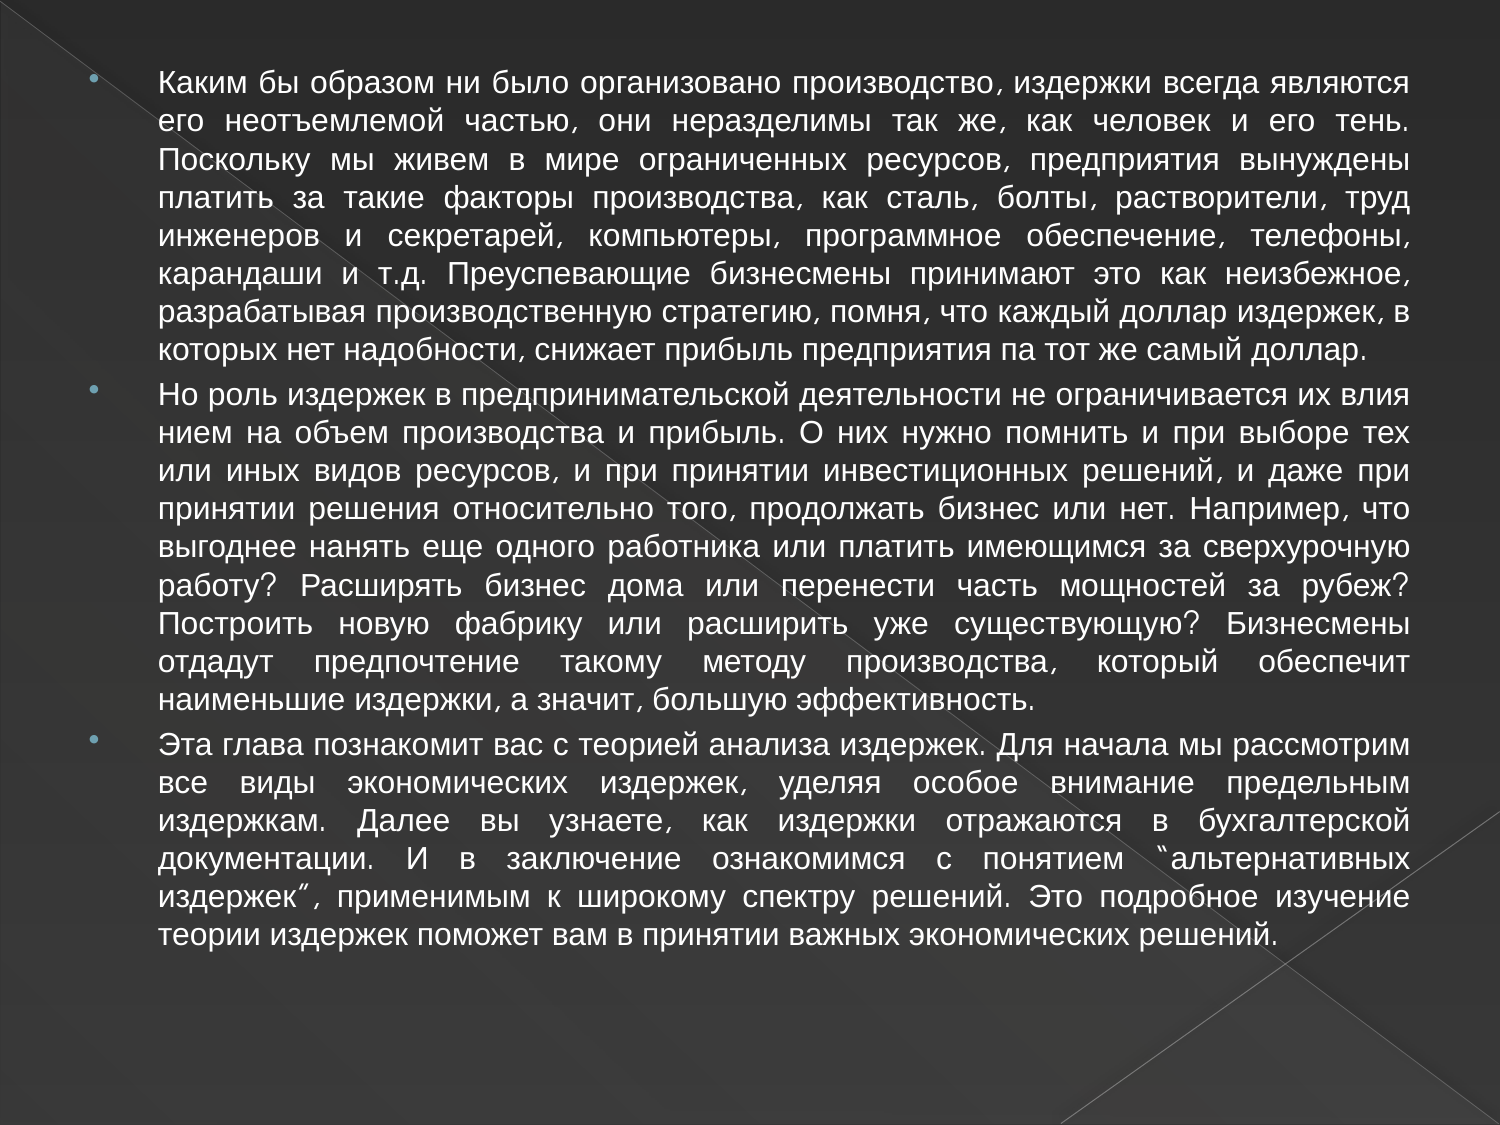

Каким бы образом ни было организовано производство, издержки всегда являются его неотъемлемой частью, они неразделимы так же, как человек и его тень. Поскольку мы живем в мире ограниченных ресурсов, предприятия вынуждены платить за такие факторы производства, как сталь, болты, растворители, труд инженеров и секретарей, компьютеры, программное обеспечение, телефоны, карандаши и т.д. Преуспевающие бизнесмены принимают это как неизбежное, разрабатывая производственную стратегию, помня, что каждый доллар издержек, в которых нет надобности, снижает прибыль предприятия па тот же самый доллар.
Но роль издержек в предпринимательской деятельности не ограничивается их влия­нием на объем производства и прибыль. О них нужно помнить и при выборе тех или иных видов ресурсов, и при принятии инвестиционных решений, и даже при принятии решения относительно того, продолжать бизнес или нет. Например, что выгоднее нанять еще одного работника или платить имеющимся за сверхурочную работу? Расширять бизнес дома или перенести часть мощностей за рубеж? Построить новую фабрику или расширить уже существующую? Бизнесмены отдадут предпочтение такому методу производства, который обеспечит наименьшие издержки, а значит, большую эффективность.
Эта глава познакомит вас с теорией анализа издержек. Для начала мы рассмотрим все виды экономических издержек, уделяя особое внимание предельным издержкам. Далее вы узнаете, как издержки отражаются в бухгалтерской документации. И в заключение ознакомимся с понятием “альтернативных издержек”, применимым к широкому спект­ру решений. Это подробное изучение теории издержек поможет вам в принятии важных экономических решений.